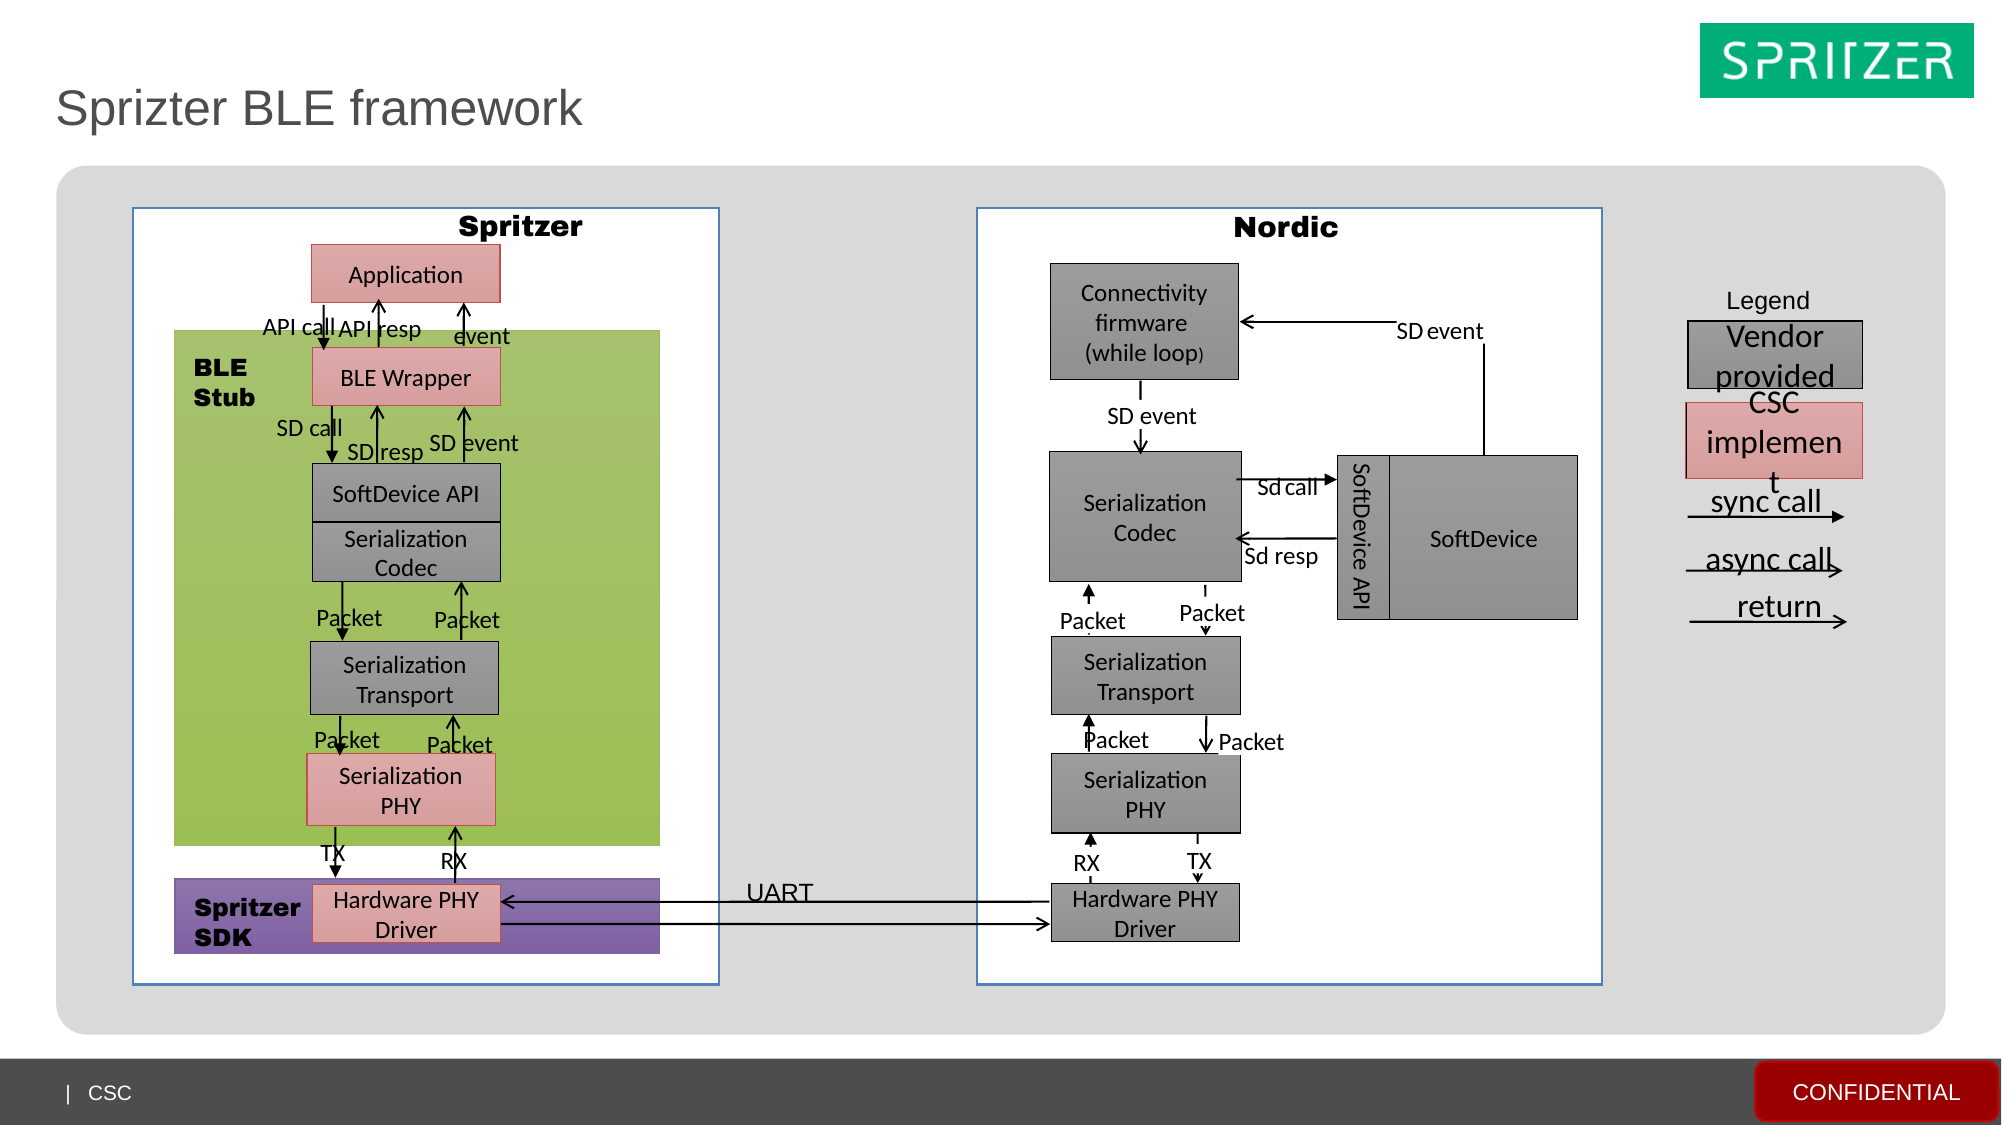

Sprizter BLE framework

Spritzer

Nordic
Application
Connectivity firmware
(while loop)

Legend

API resp
API call
event
SD event
Vendor provided

BLE Wrapper
BLE
Stub

SD event
CSC
implement

SD call
SD event
SD resp
Serialization
Codec
SoftDevice API
SoftDevice
SoftDevice API
Sd call
sync call

Serialization
Codec
async call

Sd resp

return

Packet
Packet
Packet
Packet

Serialization
Transport
Serialization
Transport

Packet
Packet
Packet
Packet
Serialization PHY
Serialization PHY

TX
RX
TX
RX
UART

Hardware PHY Driver
Hardware PHY Driver
Spritzer
SDK